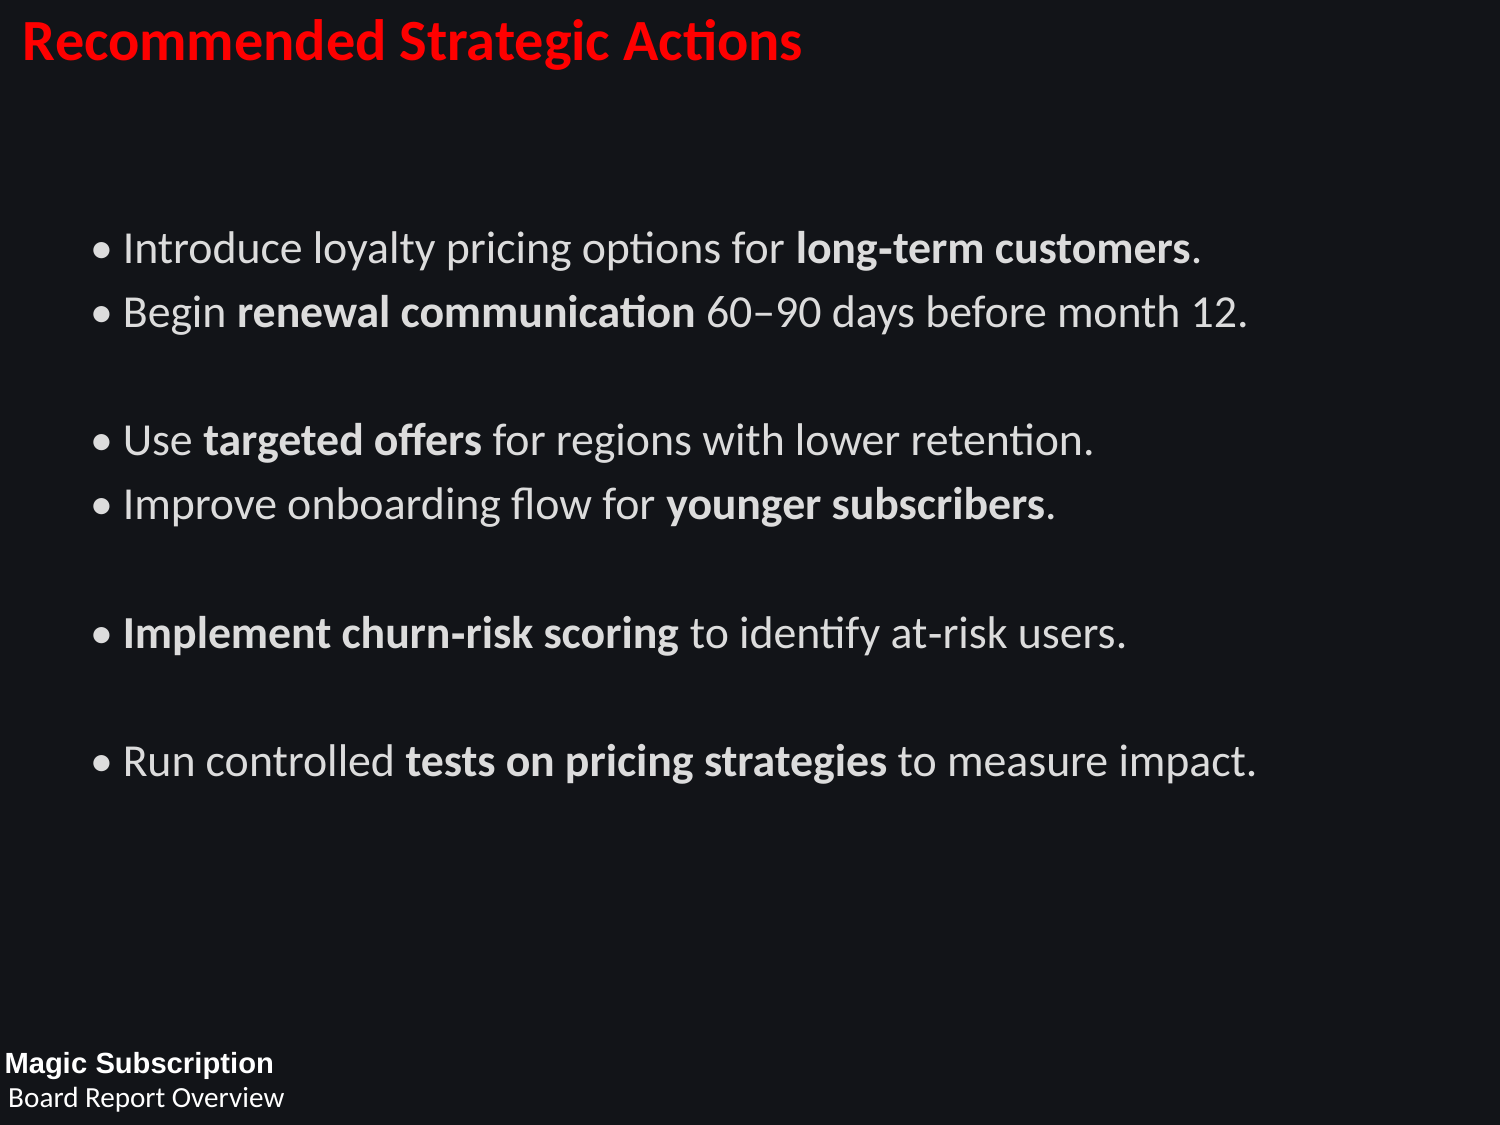

Recommended Strategic Actions

• Introduce loyalty pricing options for long‑term customers.
• Begin renewal communication 60–90 days before month 12.

• Use targeted offers for regions with lower retention.
• Improve onboarding flow for younger subscribers.

• Implement churn‑risk scoring to identify at‑risk users.

• Run controlled tests on pricing strategies to measure impact.
Magic Subscription
 Board Report Overview